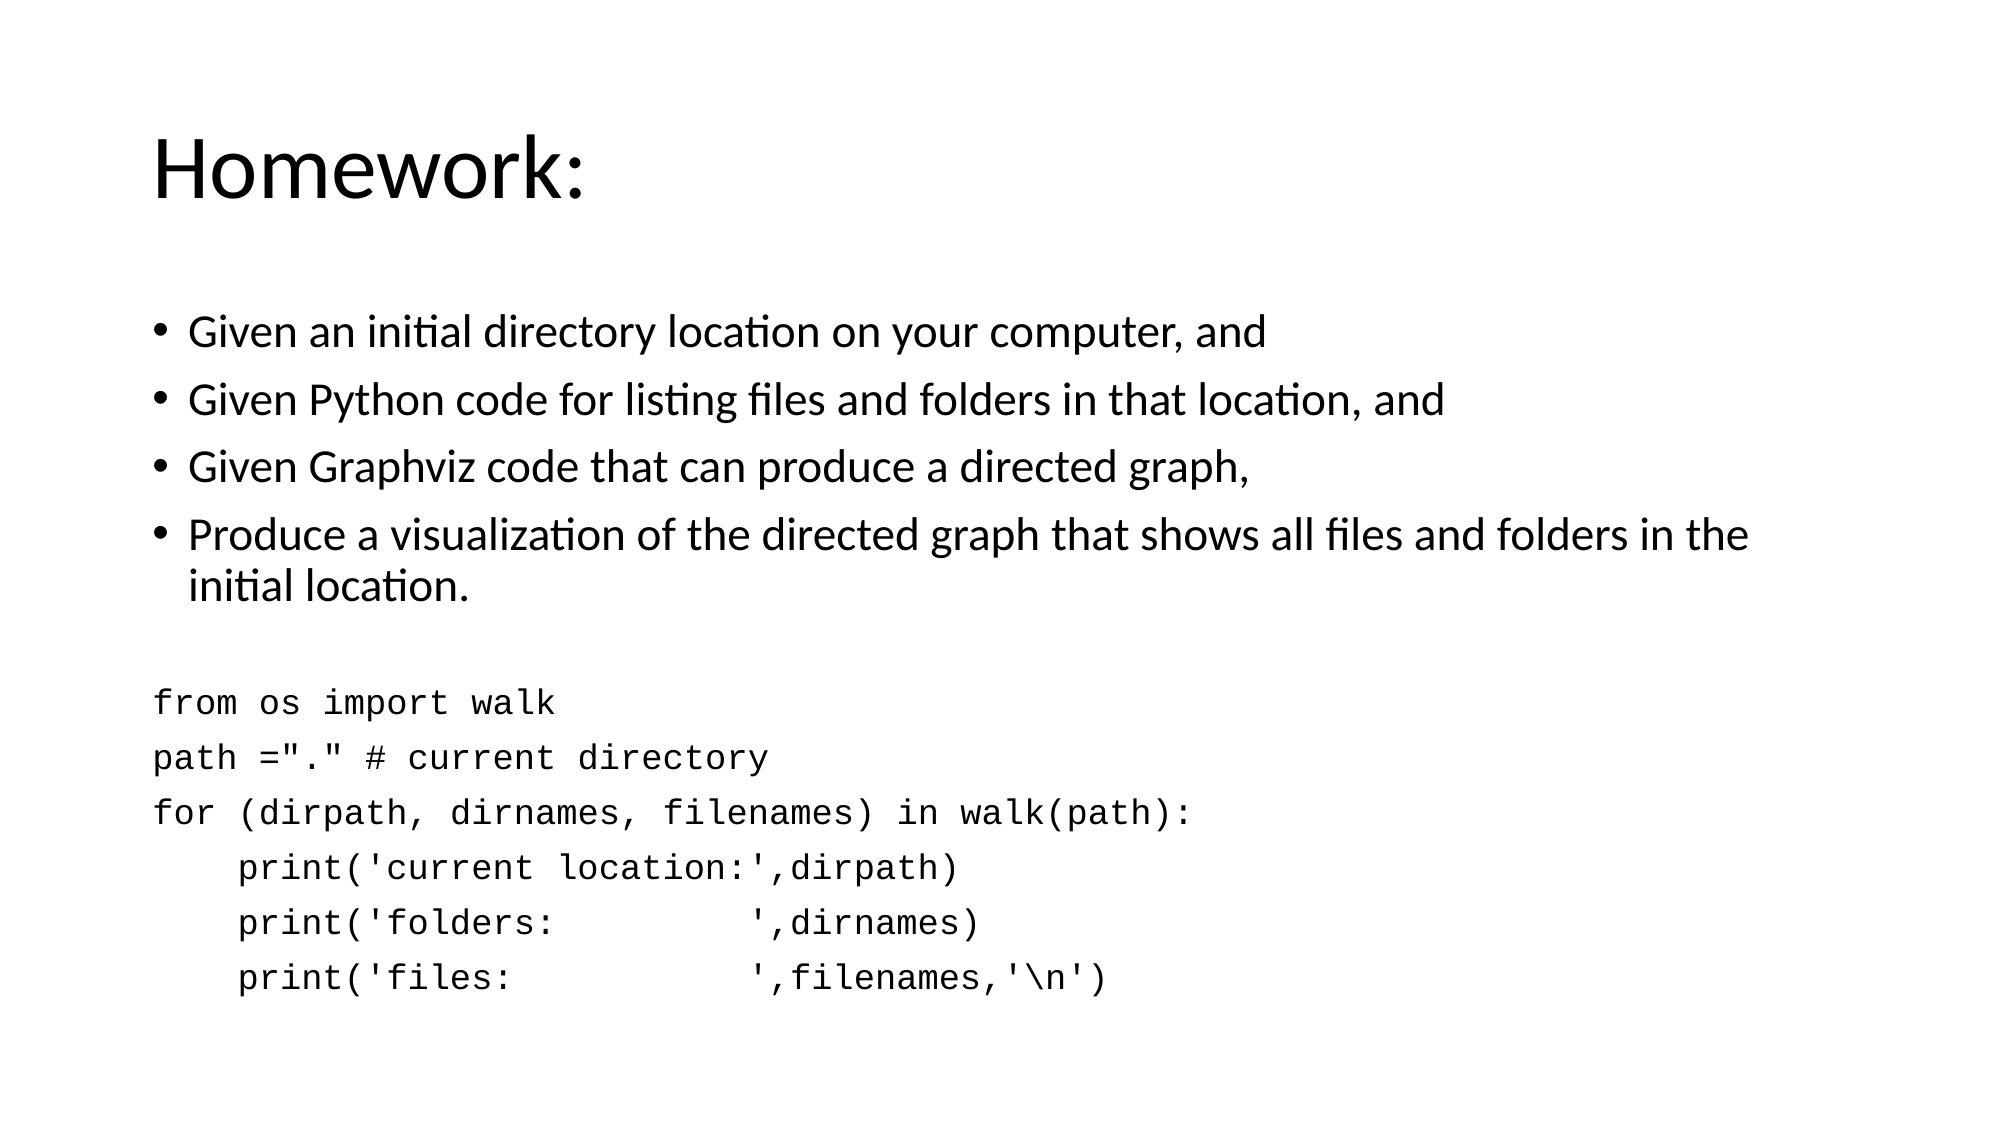

# Homework:
Given an initial directory location on your computer, and
Given Python code for listing files and folders in that location, and
Given Graphviz code that can produce a directed graph,
Produce a visualization of the directed graph that shows all files and folders in the initial location.

from os import walk
path ="." # current directory
for (dirpath, dirnames, filenames) in walk(path):
    print('current location:',dirpath)
    print('folders:         ',dirnames)
    print('files:           ',filenames,'\n')